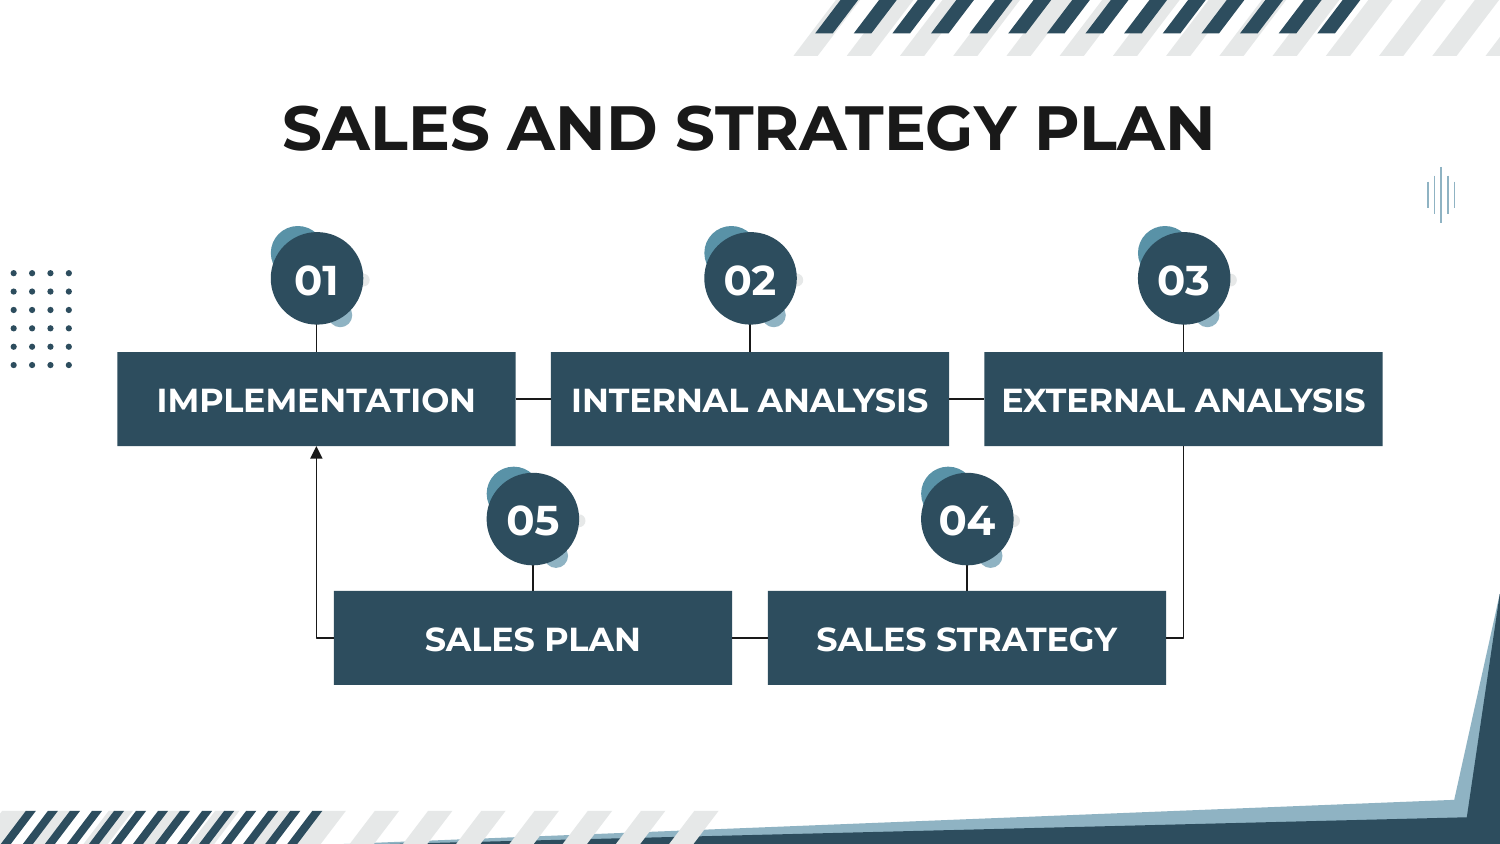

# SALES AND STRATEGY PLAN

01
02
03
IMPLEMENTATION
INTERNAL ANALYSIS
EXTERNAL ANALYSIS

05
04
SALES PLAN
SALES STRATEGY